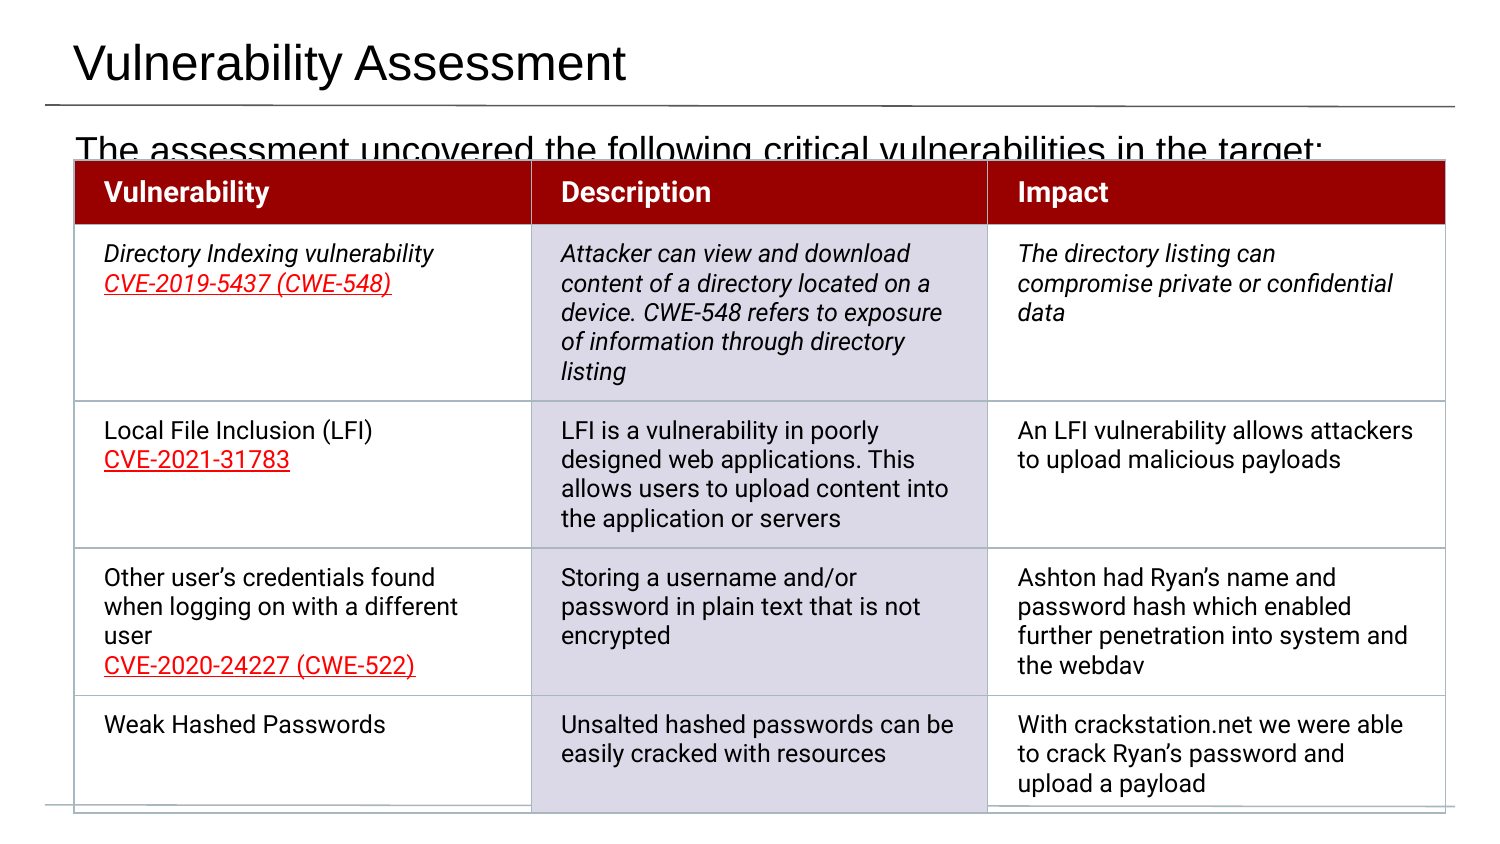

# Vulnerability Assessment
The assessment uncovered the following critical vulnerabilities in the target:
| Vulnerability | Description | Impact |
| --- | --- | --- |
| Directory Indexing vulnerability CVE-2019-5437 (CWE-548) | Attacker can view and download content of a directory located on a device. CWE-548 refers to exposure of information through directory listing | The directory listing can compromise private or confidential data |
| Local File Inclusion (LFI) CVE-2021-31783 | LFI is a vulnerability in poorly designed web applications. This allows users to upload content into the application or servers | An LFI vulnerability allows attackers to upload malicious payloads |
| Other user’s credentials found when logging on with a different user CVE-2020-24227 (CWE-522) | Storing a username and/or password in plain text that is not encrypted | Ashton had Ryan’s name and password hash which enabled further penetration into system and the webdav |
| Weak Hashed Passwords | Unsalted hashed passwords can be easily cracked with resources | With crackstation.net we were able to crack Ryan’s password and upload a payload |